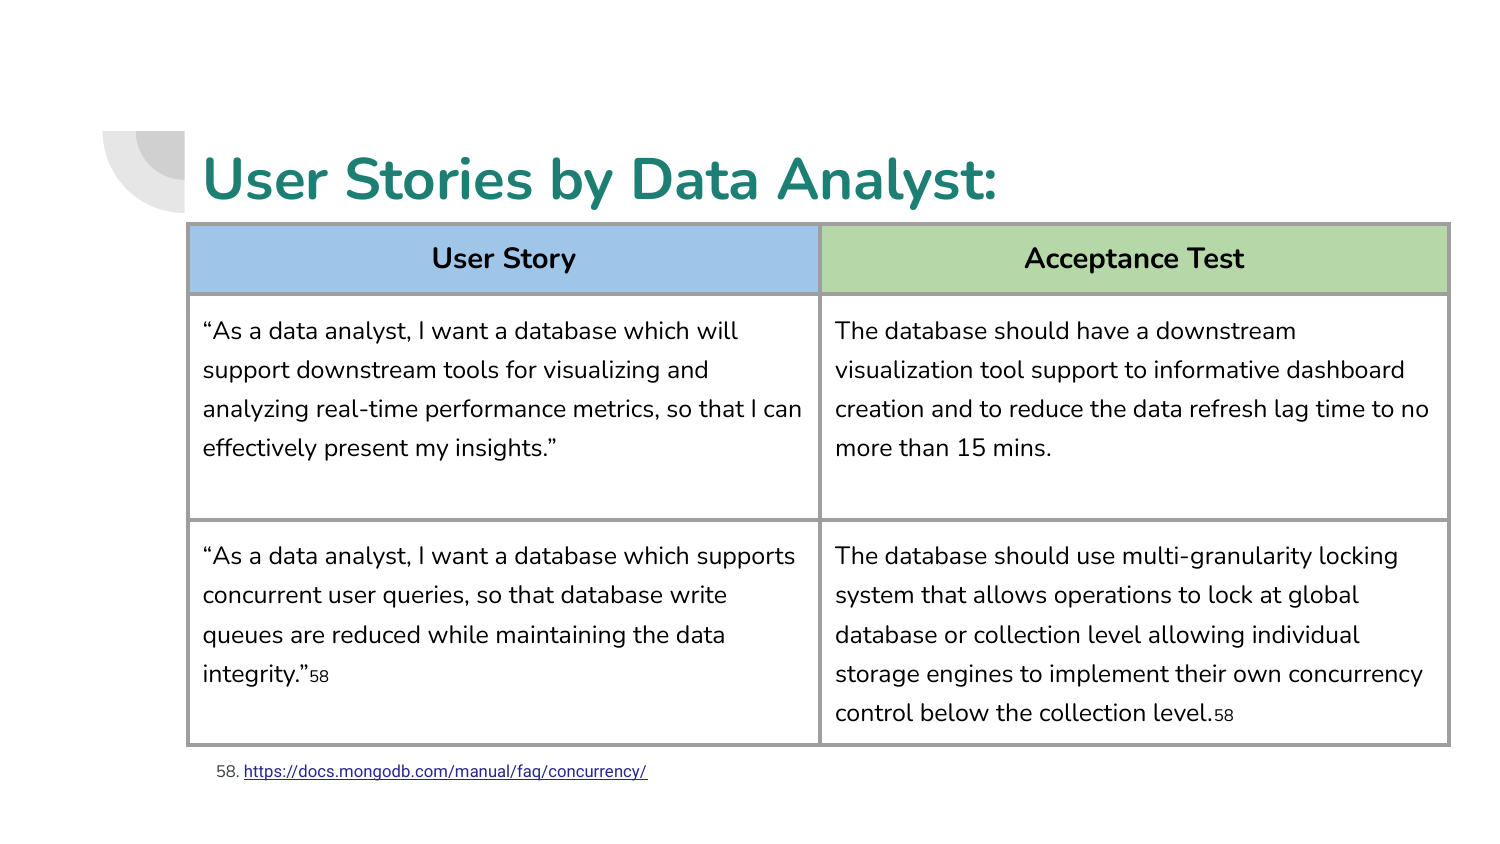

User Stories by Data Analyst:
| User Story | Acceptance Test |
| --- | --- |
| “As a data analyst, I want a database which will support downstream tools for visualizing and analyzing real-time performance metrics, so that I can effectively present my insights.” | The database should have a downstream visualization tool support to informative dashboard creation and to reduce the data refresh lag time to no more than 15 mins. |
| “As a data analyst, I want a database which supports concurrent user queries, so that database write queues are reduced while maintaining the data integrity.”58 | The database should use multi-granularity locking system that allows operations to lock at global database or collection level allowing individual storage engines to implement their own concurrency control below the collection level.58 |
58. https://docs.mongodb.com/manual/faq/concurrency/